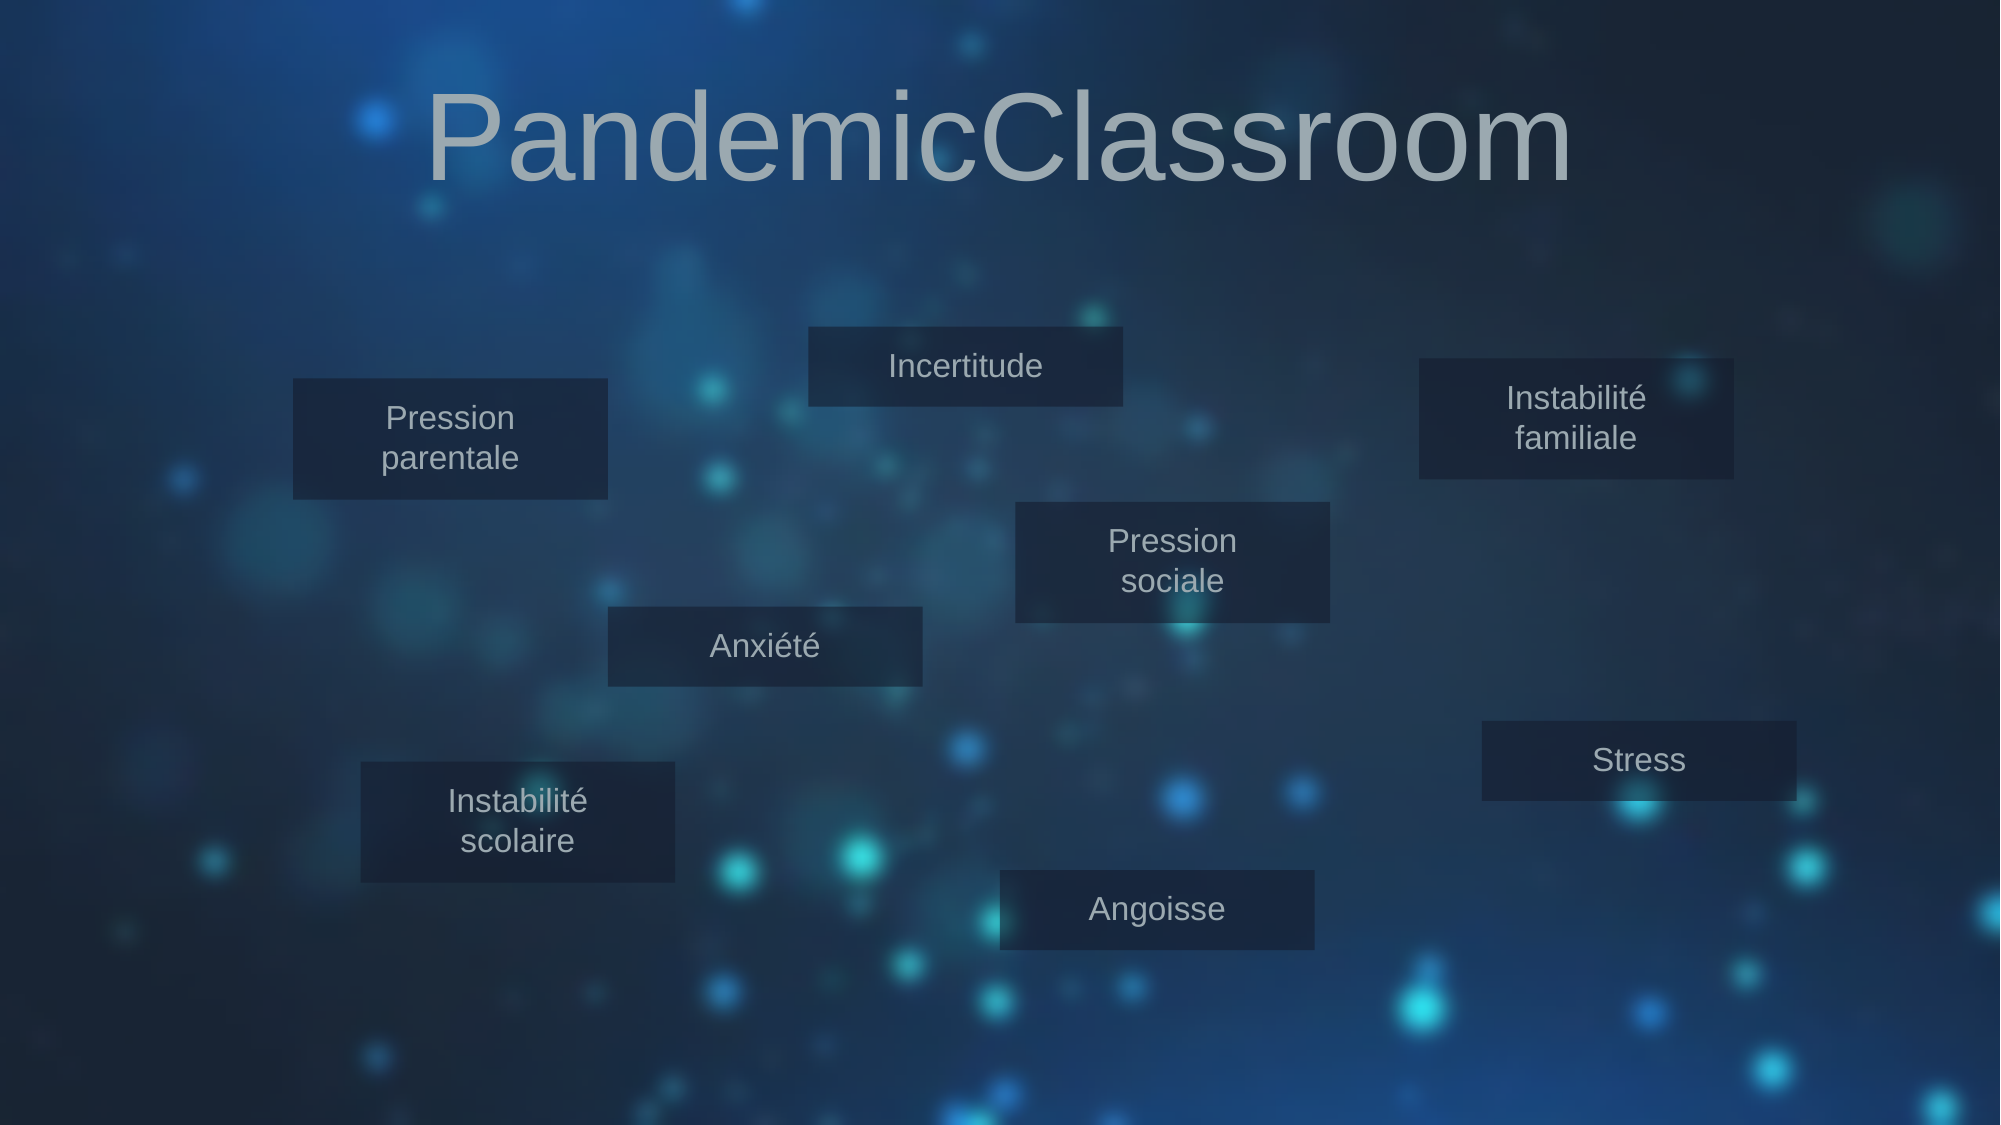

PandemicClassroom
Incertitude
Instabilité familiale
Pression parentale
Pression sociale
Anxiété
Stress
Instabilité scolaire
Angoisse